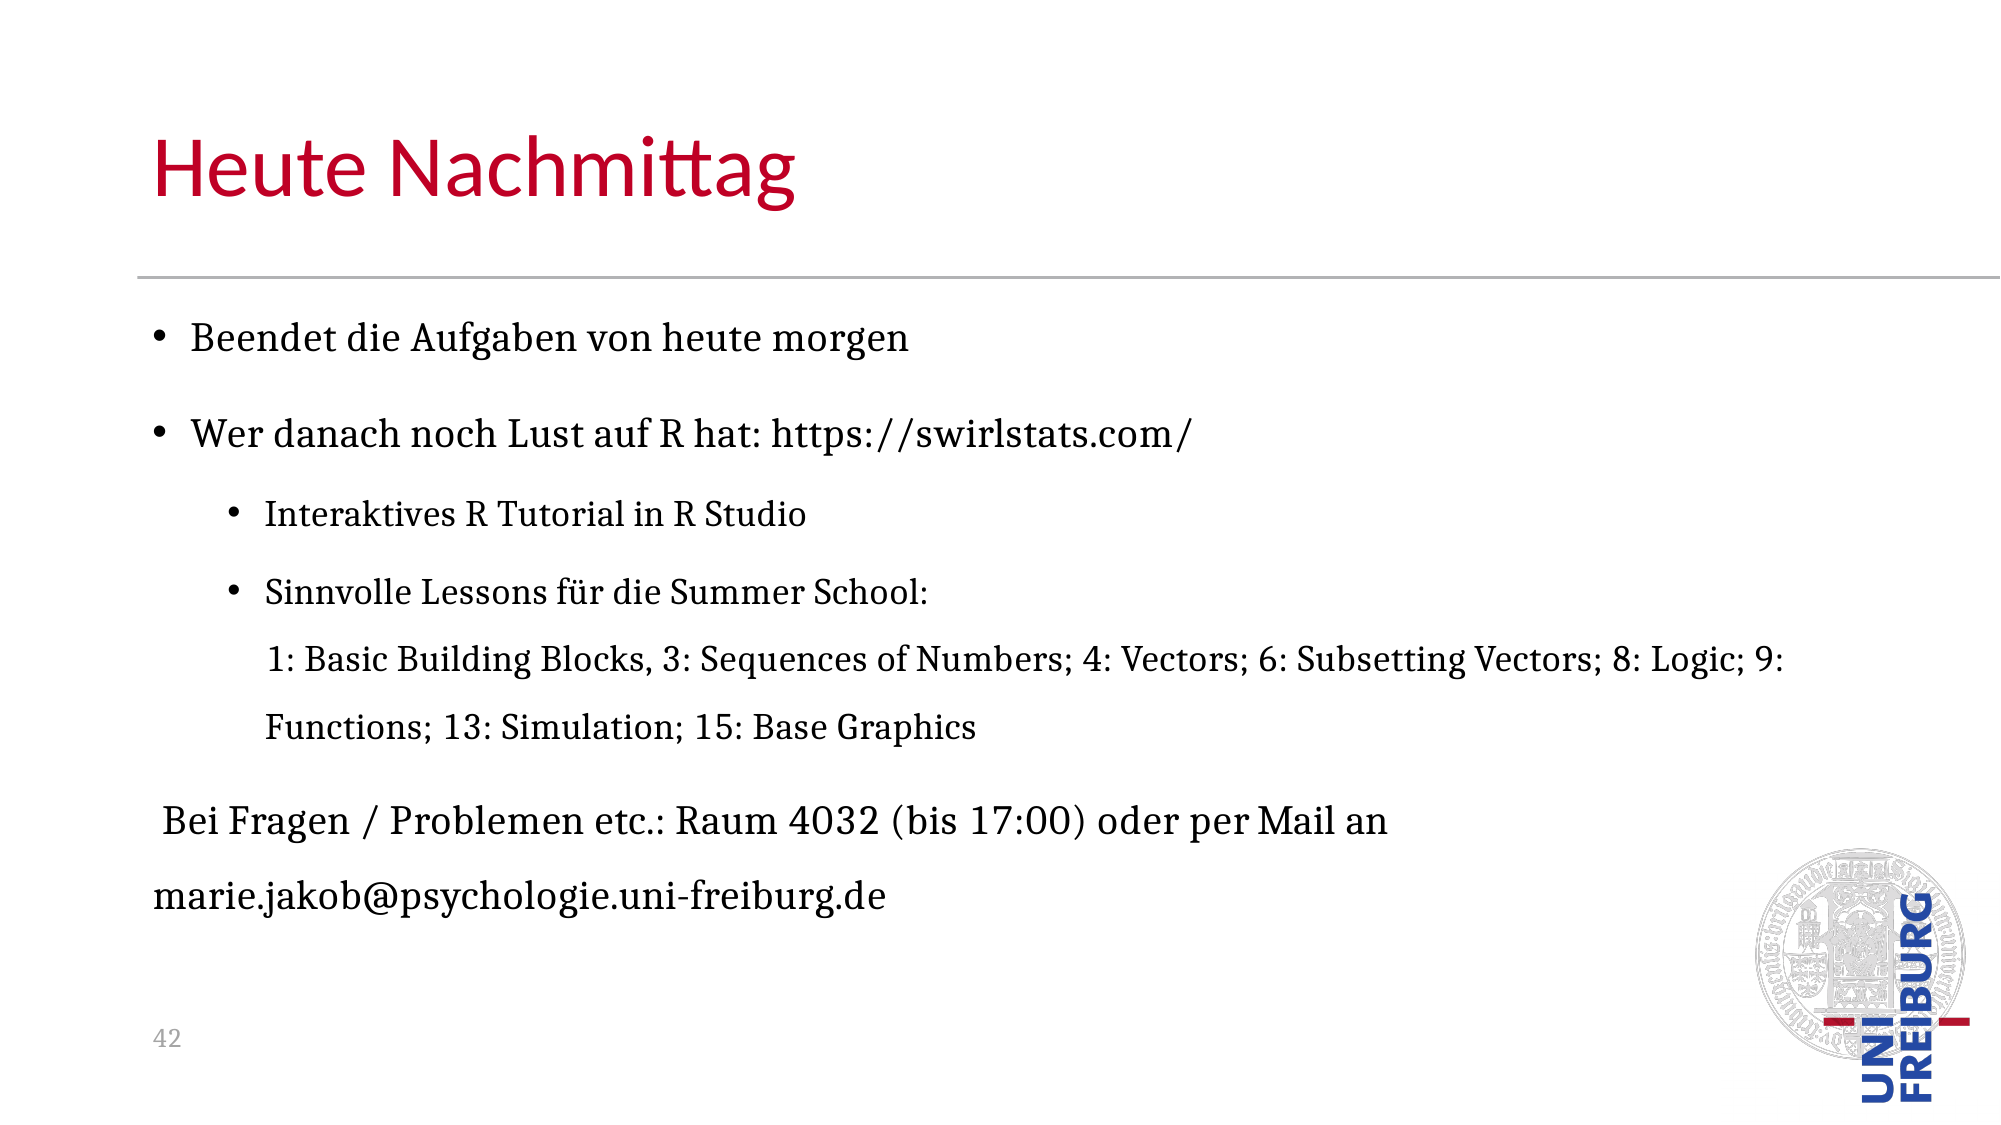

# Heute Nachmittag
Beendet die Aufgaben von heute morgen
Wer danach noch Lust auf R hat: https://swirlstats.com/
Interaktives R Tutorial in R Studio
Sinnvolle Lessons für die Summer School:
1: Basic Building Blocks, 3: Sequences of Numbers; 4: Vectors; 6: Subsetting Vectors; 8: Logic; 9: Functions; 13: Simulation; 15: Base Graphics
 Bei Fragen / Problemen etc.: Raum 4032 (bis 17:00) oder per Mail an marie.jakob@psychologie.uni-freiburg.de
42